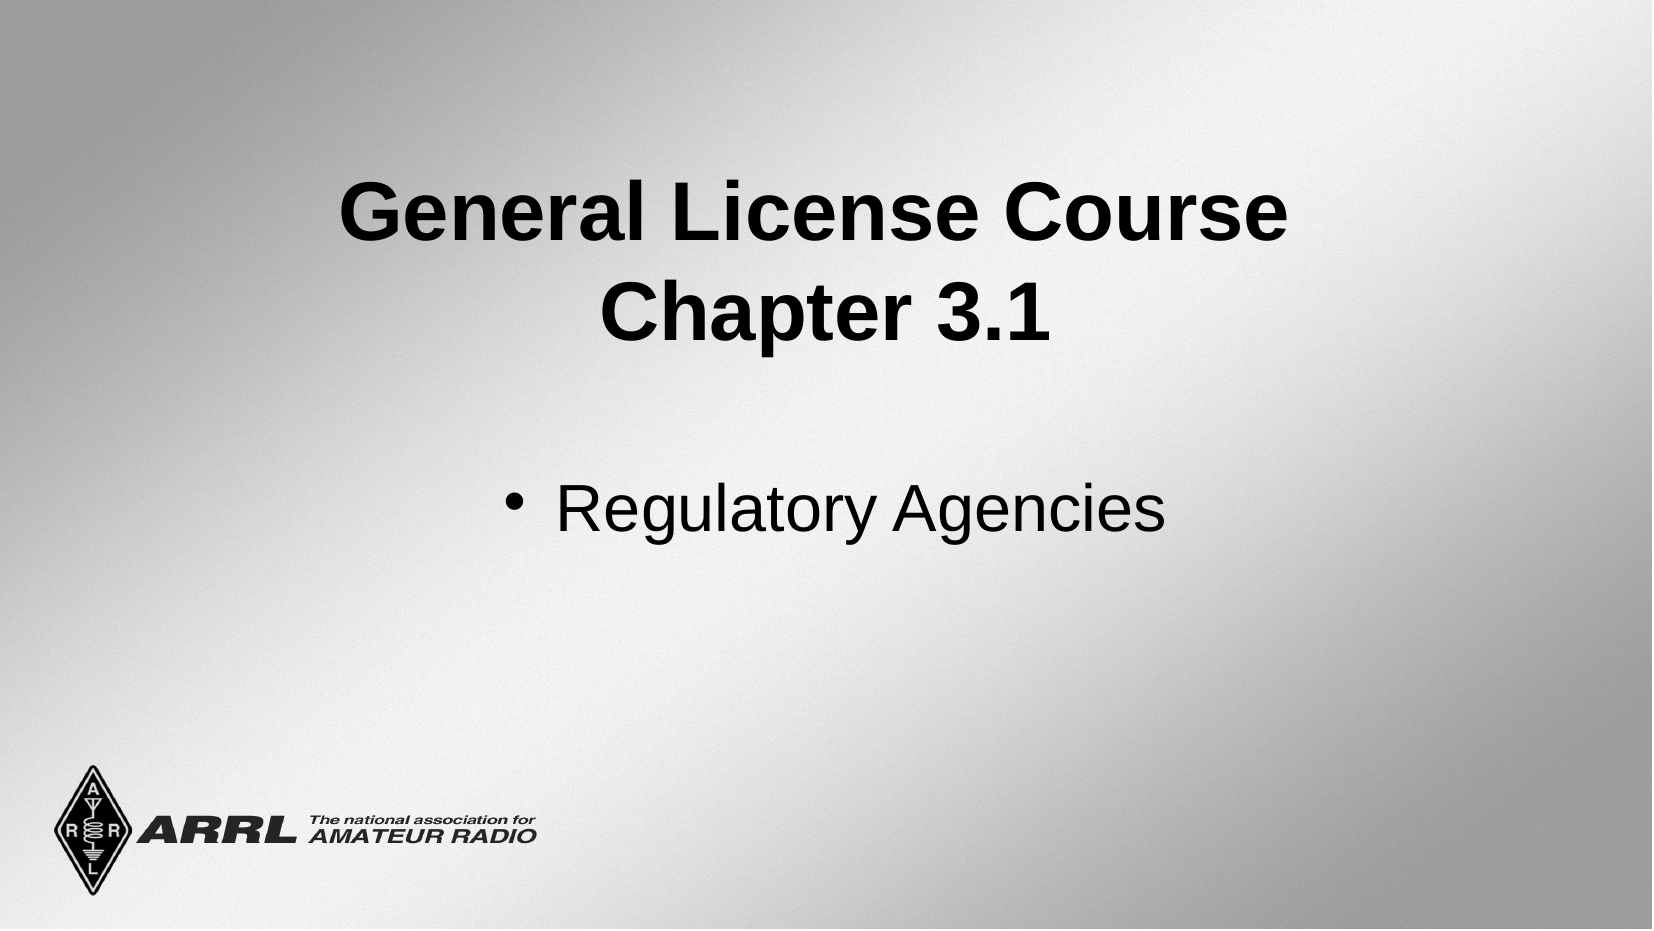

General License Course
Chapter 3.1

Regulatory Agencies